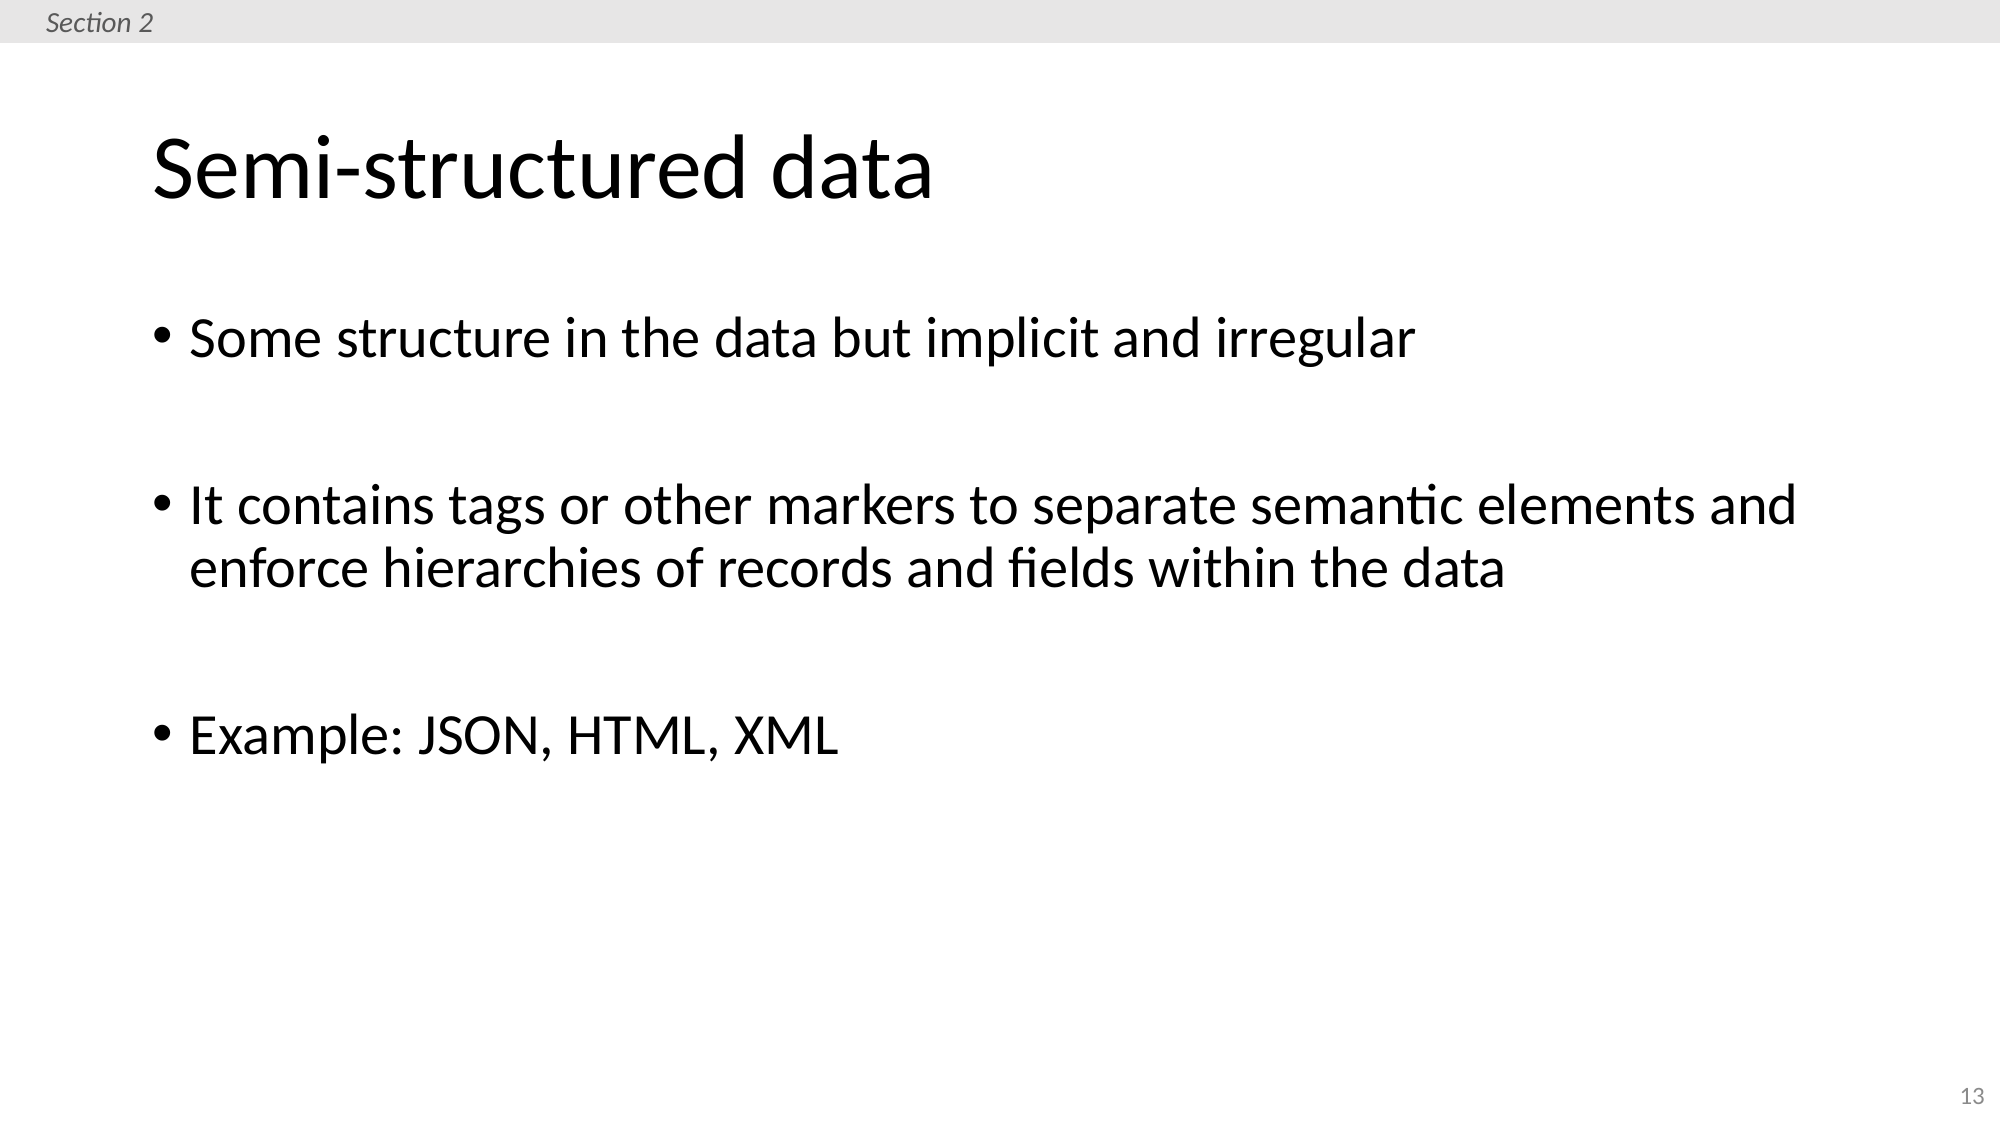

Section 2
# Semi-structured data
Some structure in the data but implicit and irregular

It contains tags or other markers to separate semantic elements and enforce hierarchies of records and fields within the data

Example: JSON, HTML, XML
13